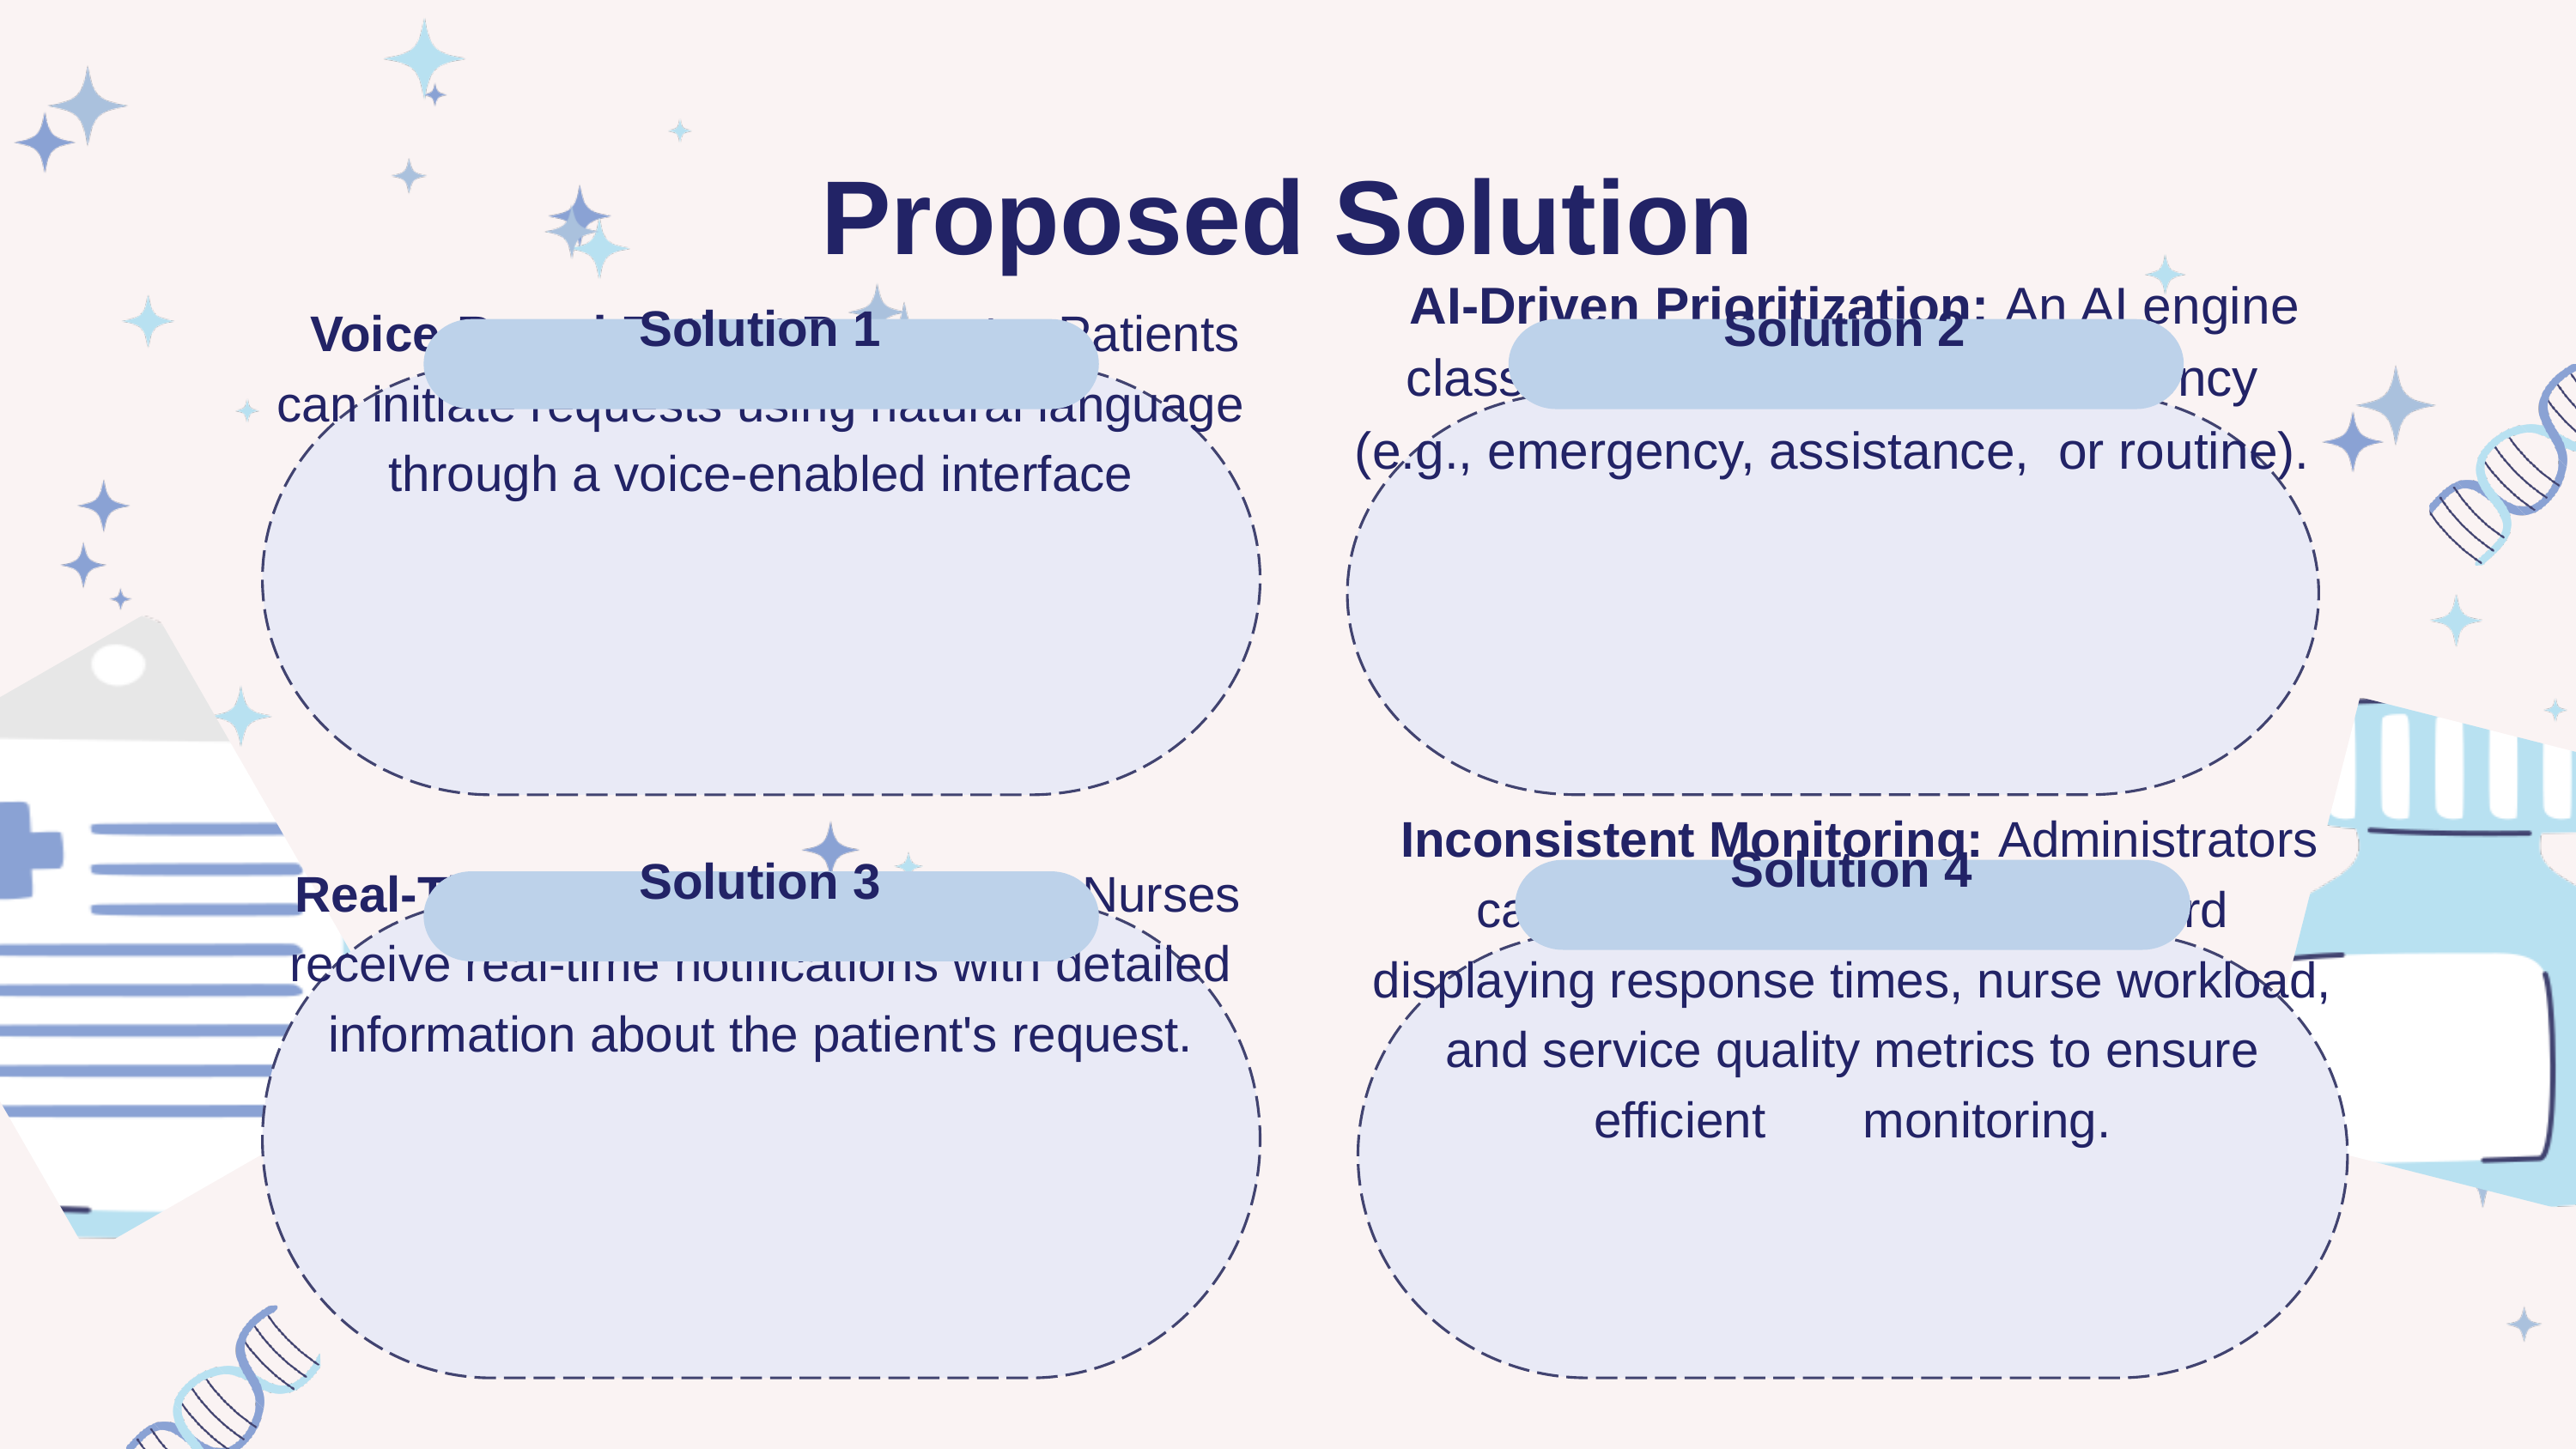

Proposed Solution

Solution 1
Solution 2

  Voice-Based Patient Requests: Patients can initiate requests using natural language through a voice-enabled interface

   AI-Driven Prioritization: An AI engine classifies requests based on urgency (e.g., emergency, assistance,  or routine).

Solution 4
Solution 3

 Real-Time Mobile Notifications:   Nurses receive real-time notifications with detailed information about the patient's request.

 Inconsistent Monitoring: Administrators can access a real-time dashboard displaying response times, nurse workload, and service quality metrics to ensure efficient       monitoring.